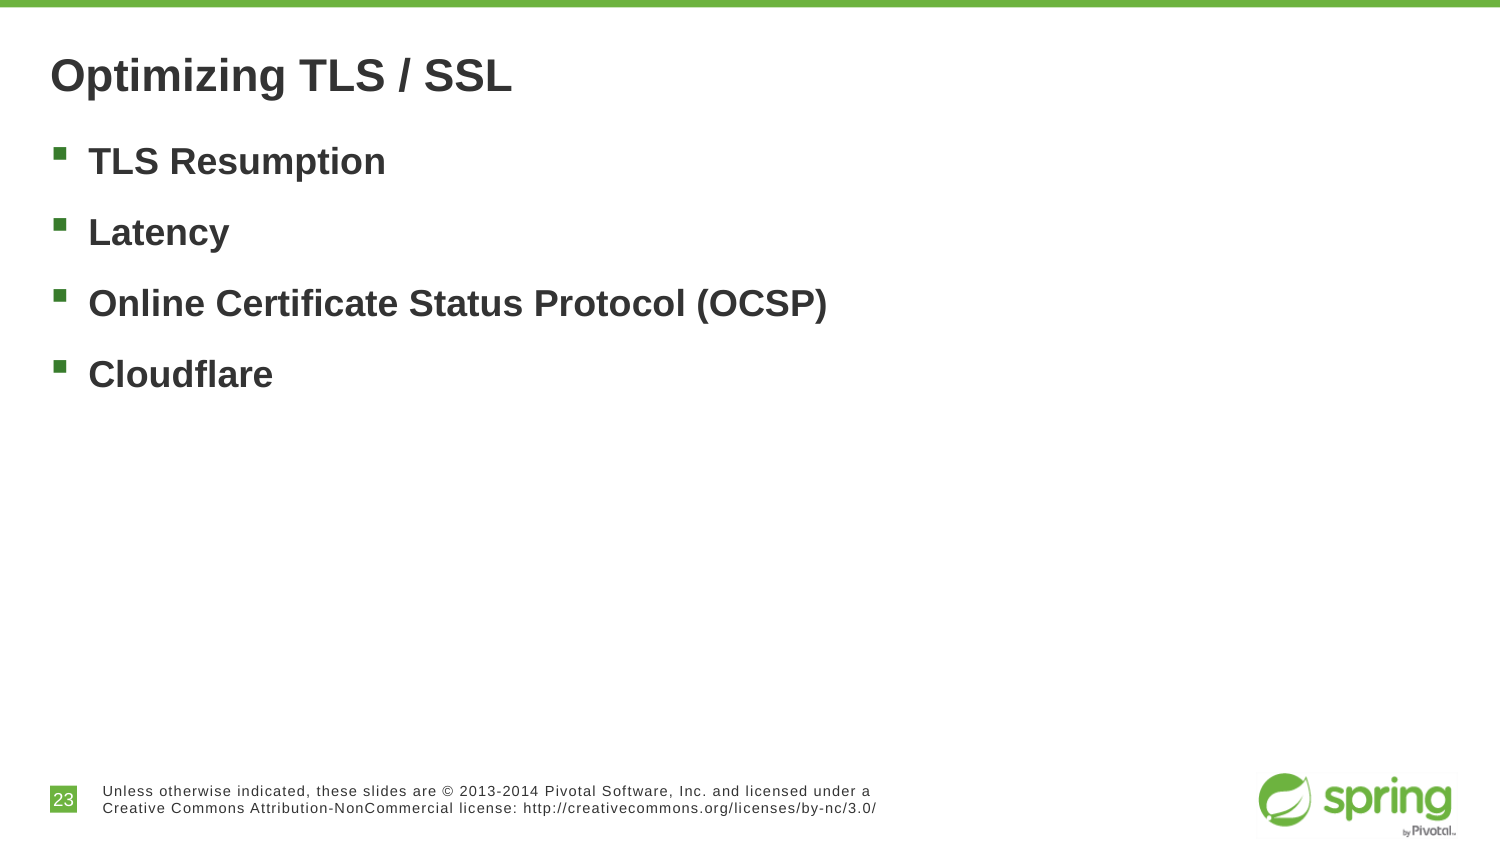

# Optimizing TLS / SSL
TLS Resumption
Latency
Online Certificate Status Protocol (OCSP)
Cloudflare